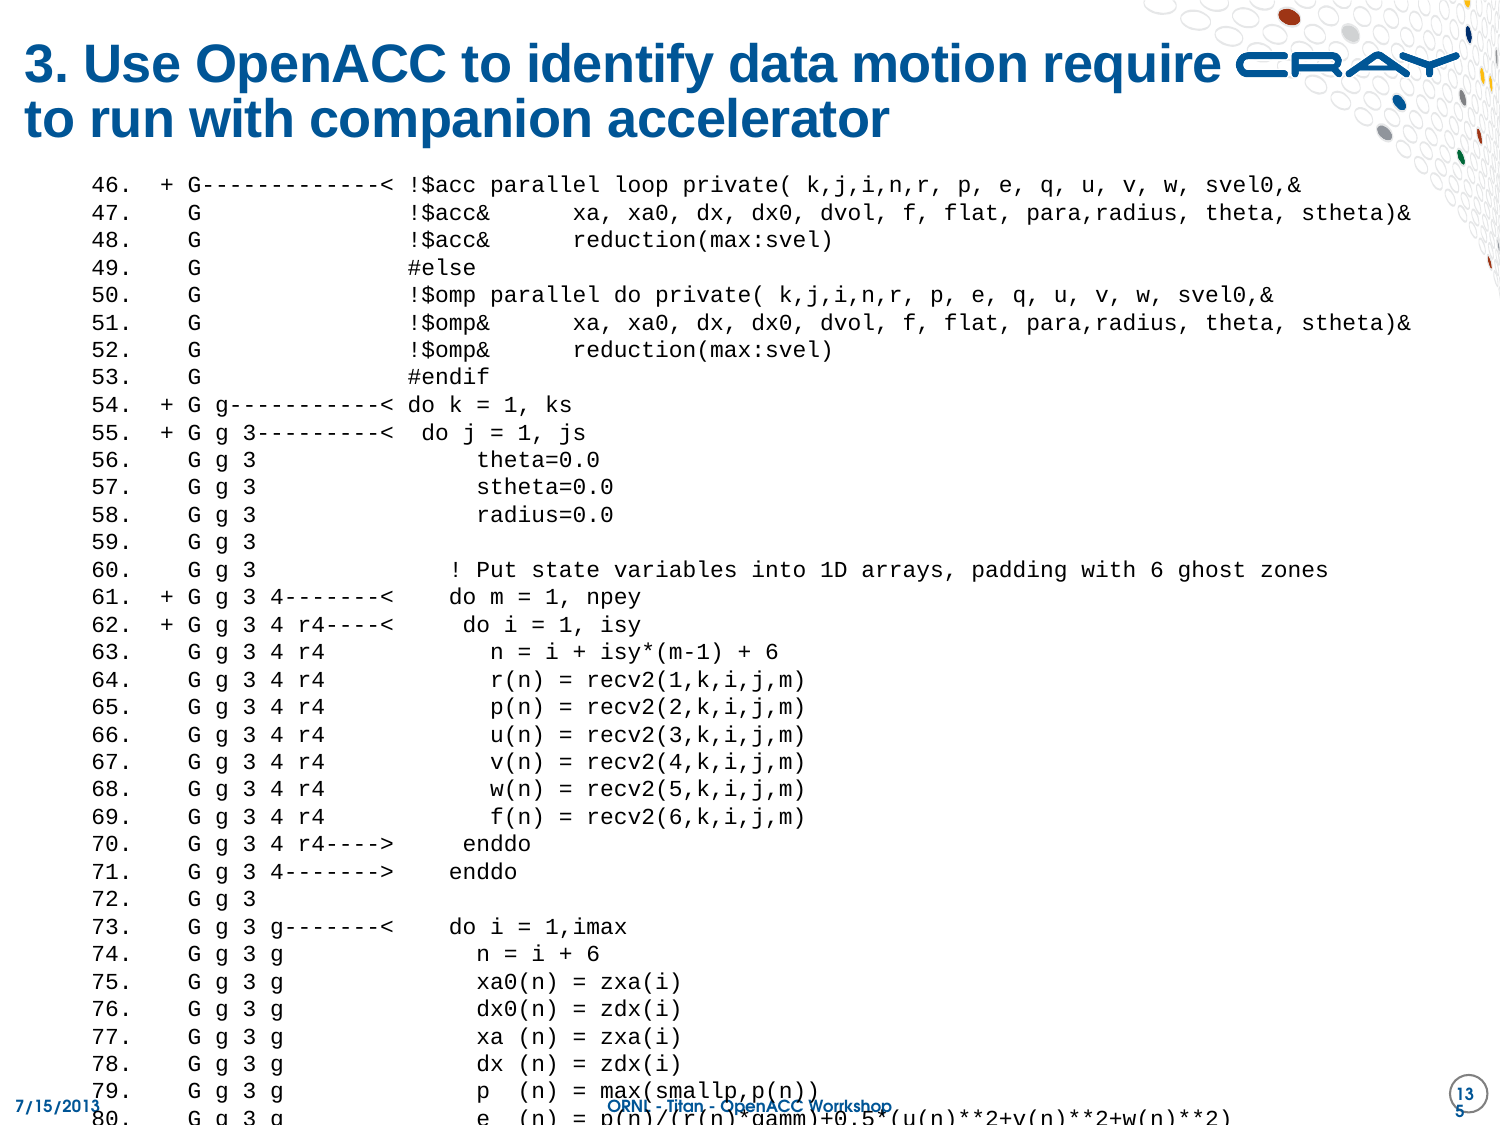

# 3. Use OpenACC to identify data motion require to run with companion accelerator
   46.  + G-------------< !$acc parallel loop private( k,j,i,n,r, p, e, q, u, v, w, svel0,&
   47.    G               !$acc&      xa, xa0, dx, dx0, dvol, f, flat, para,radius, theta, stheta)&
   48.    G               !$acc&      reduction(max:svel)
   49.    G               #else
   50.    G               !$omp parallel do private( k,j,i,n,r, p, e, q, u, v, w, svel0,&
   51.    G               !$omp&      xa, xa0, dx, dx0, dvol, f, flat, para,radius, theta, stheta)&
   52.    G               !$omp&      reduction(max:svel)
   53.    G               #endif
   54.  + G g-----------< do k = 1, ks
   55.  + G g 3---------<  do j = 1, js
   56.    G g 3                theta=0.0
   57.    G g 3                stheta=0.0
   58.    G g 3                radius=0.0
   59.    G g 3
   60.    G g 3              ! Put state variables into 1D arrays, padding with 6 ghost zones
   61.  + G g 3 4-------<    do m = 1, npey
   62.  + G g 3 4 r4----<     do i = 1, isy
   63.    G g 3 4 r4            n = i + isy*(m-1) + 6
   64.    G g 3 4 r4            r(n) = recv2(1,k,i,j,m)
   65.    G g 3 4 r4            p(n) = recv2(2,k,i,j,m)
   66.    G g 3 4 r4            u(n) = recv2(3,k,i,j,m)
   67.    G g 3 4 r4            v(n) = recv2(4,k,i,j,m)
   68.    G g 3 4 r4            w(n) = recv2(5,k,i,j,m)
   69.    G g 3 4 r4            f(n) = recv2(6,k,i,j,m)
   70.    G g 3 4 r4---->     enddo
   71.    G g 3 4------->    enddo
   72.    G g 3
   73.    G g 3 g-------<    do i = 1,imax
   74.    G g 3 g              n = i + 6
   75.    G g 3 g              xa0(n) = zxa(i)
   76.    G g 3 g              dx0(n) = zdx(i)
   77.    G g 3 g              xa (n) = zxa(i)
   78.    G g 3 g              dx (n) = zdx(i)
   79.    G g 3 g              p  (n) = max(smallp,p(n))
   80.    G g 3 g              e  (n) = p(n)/(r(n)*gamm)+0.5*(u(n)**2+v(n)**2+w(n)**2)
   81.    G g 3 g------->    enddo
   82.    G g 3
   83.    G g 3              ! Do 1D hydro update using PPMLR
   84.  + G g 3 gr2 Ip-->    call ppmlr (svel0, sweep, nmin, nmax, ngeom, nleft, nright,r, p, e, q, u, v, w, &
   85.    G g 3                 xa, xa0, dx, dx0, dvol, f, flat, para,radius, theta, stheta)
   86.    G g 3 g-------<   do n = nmin-4, nmax+4
   87.    G g 3 g           svel      = max(svel,svel0(n))
   88.    G g 3 g------->   enddo
135
7/15/2013
ORNL - Titan - OpenACC Worrkshop